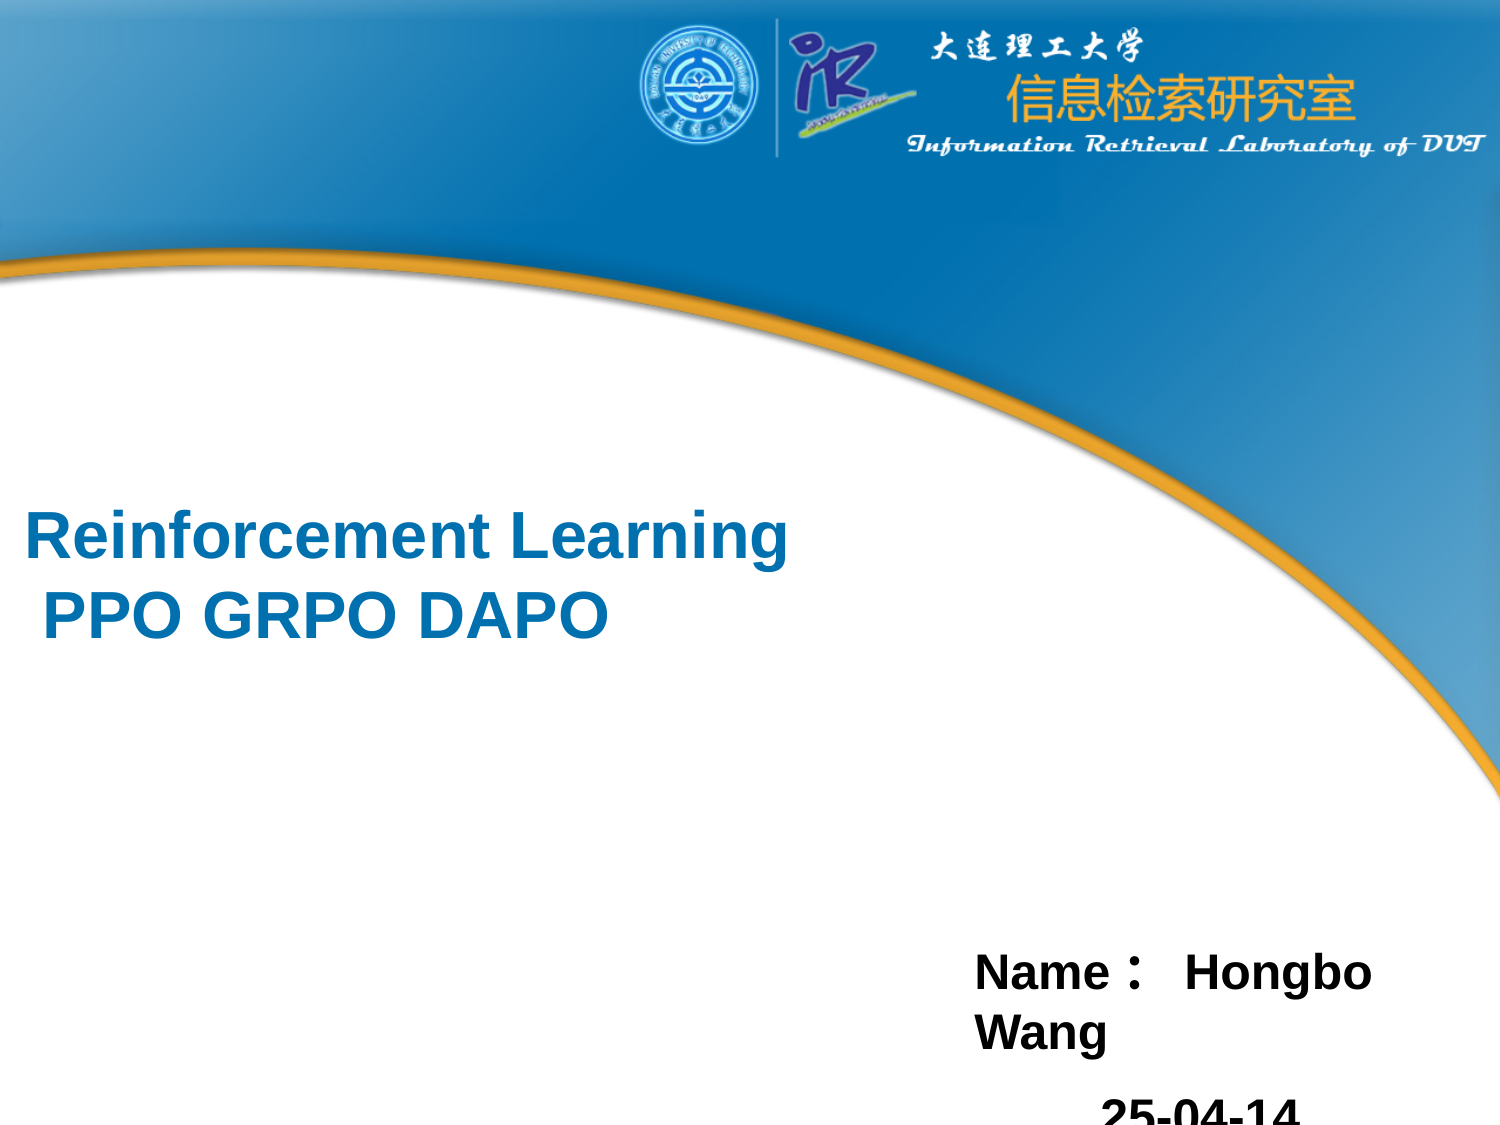

# Reinforcement Learning PPO GRPO DAPO
Name：Hongbo Wang
         25-04-14